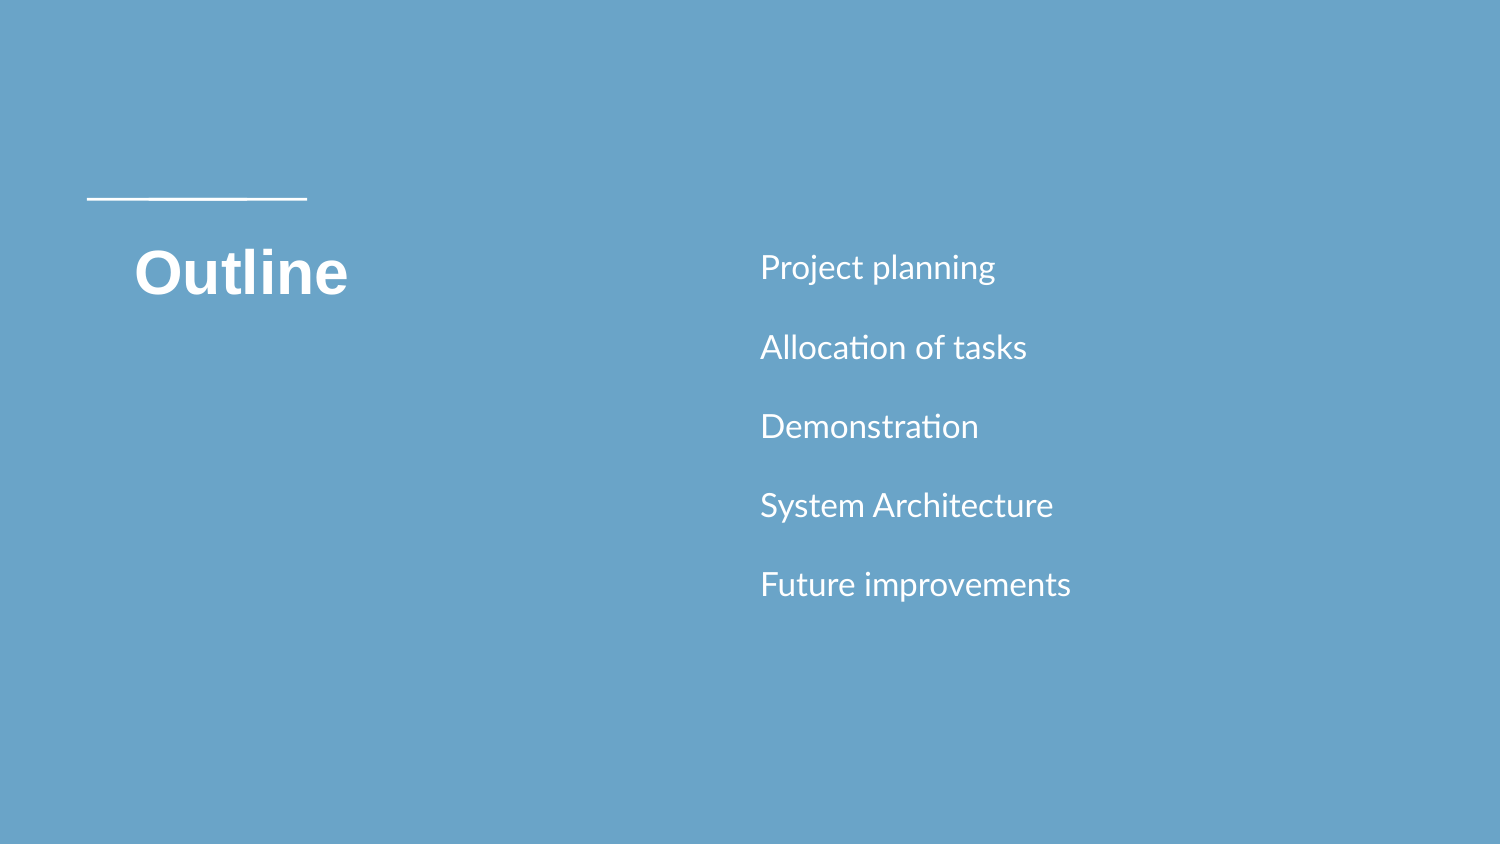

# Outline
Project planning
Allocation of tasks
Demonstration
System Architecture
Future improvements